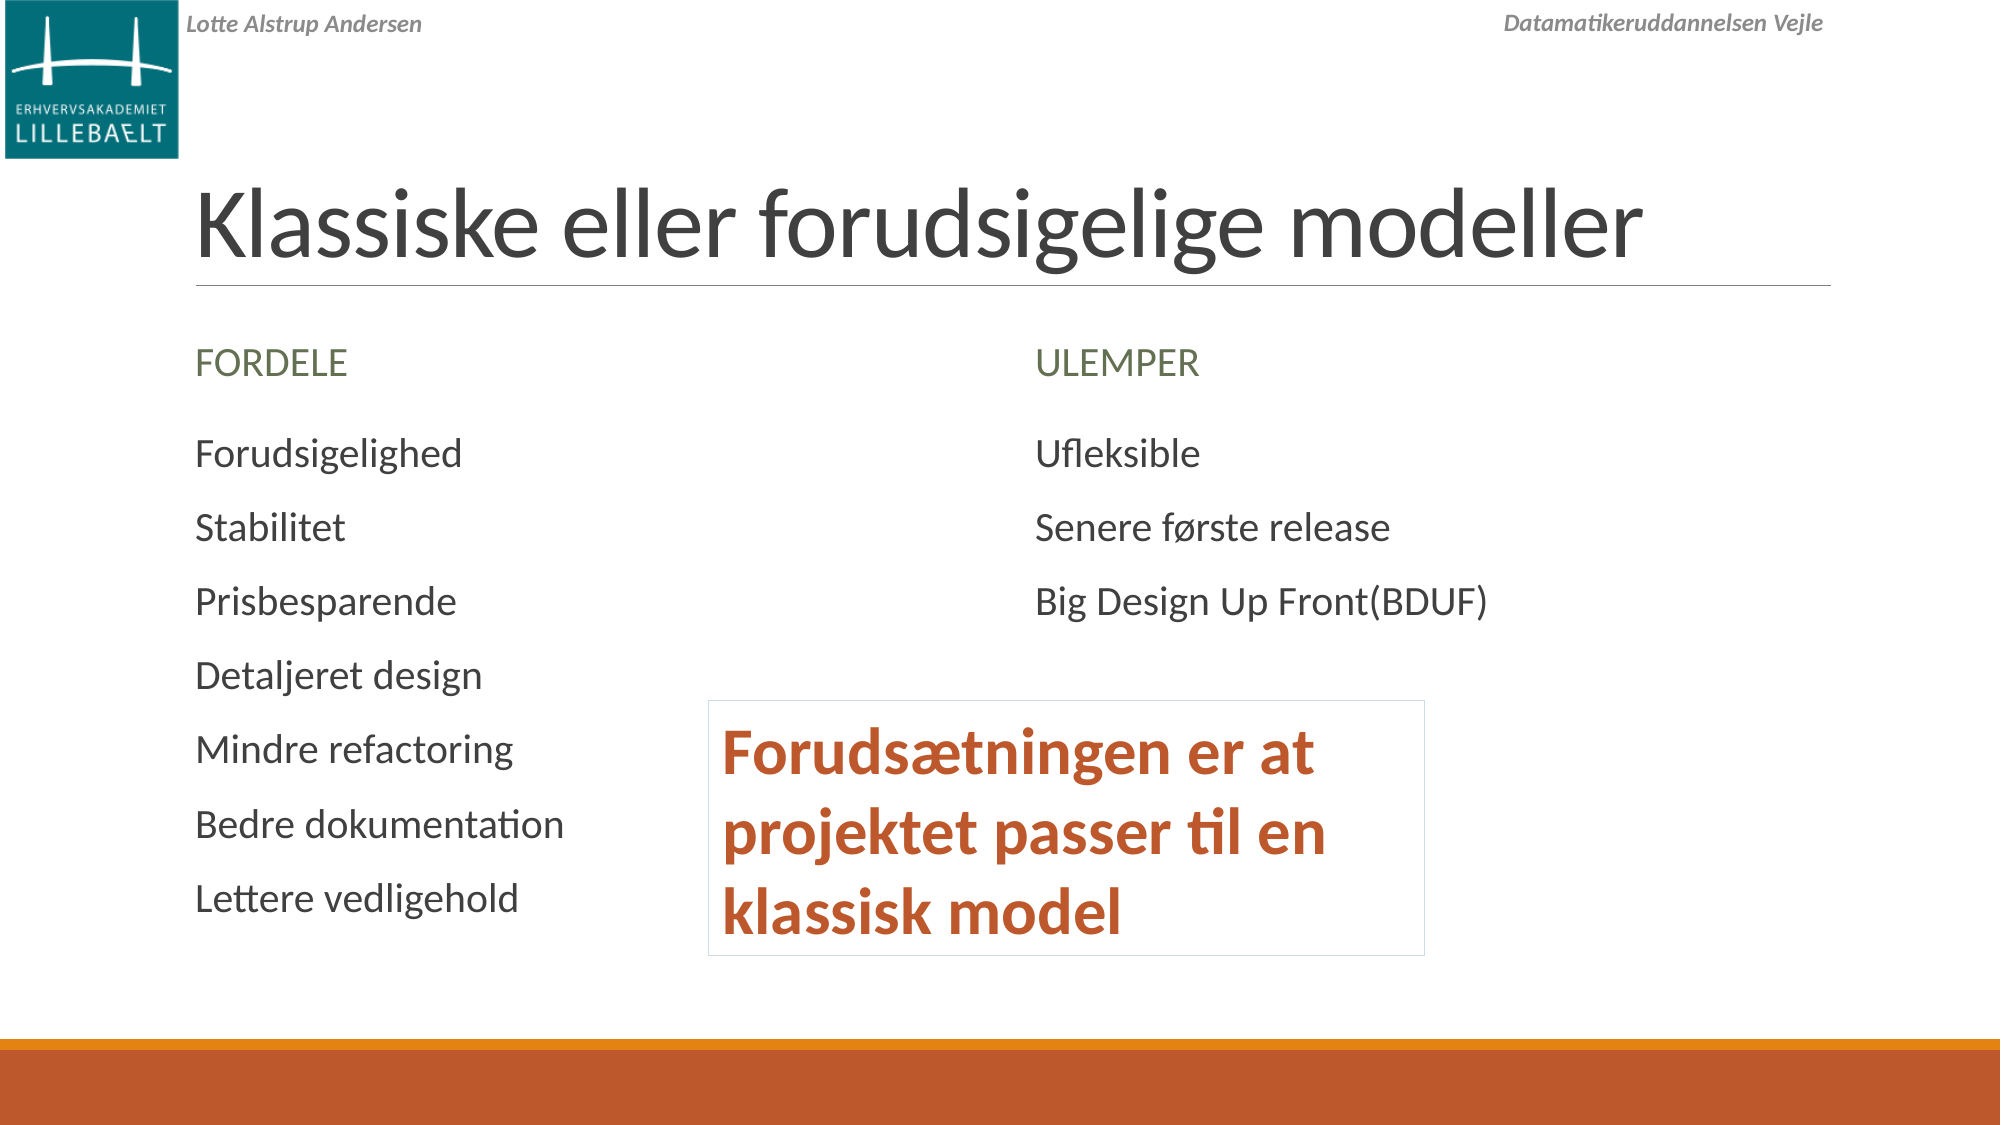

# Klassiske eller forudsigelige modeller
Fordele
Ulemper
Forudsigelighed
Stabilitet
Prisbesparende
Detaljeret design
Mindre refactoring
Bedre dokumentation
Lettere vedligehold
Ufleksible
Senere første release
Big Design Up Front(BDUF)

Forudsætningen er at projektet passer til en klassisk model